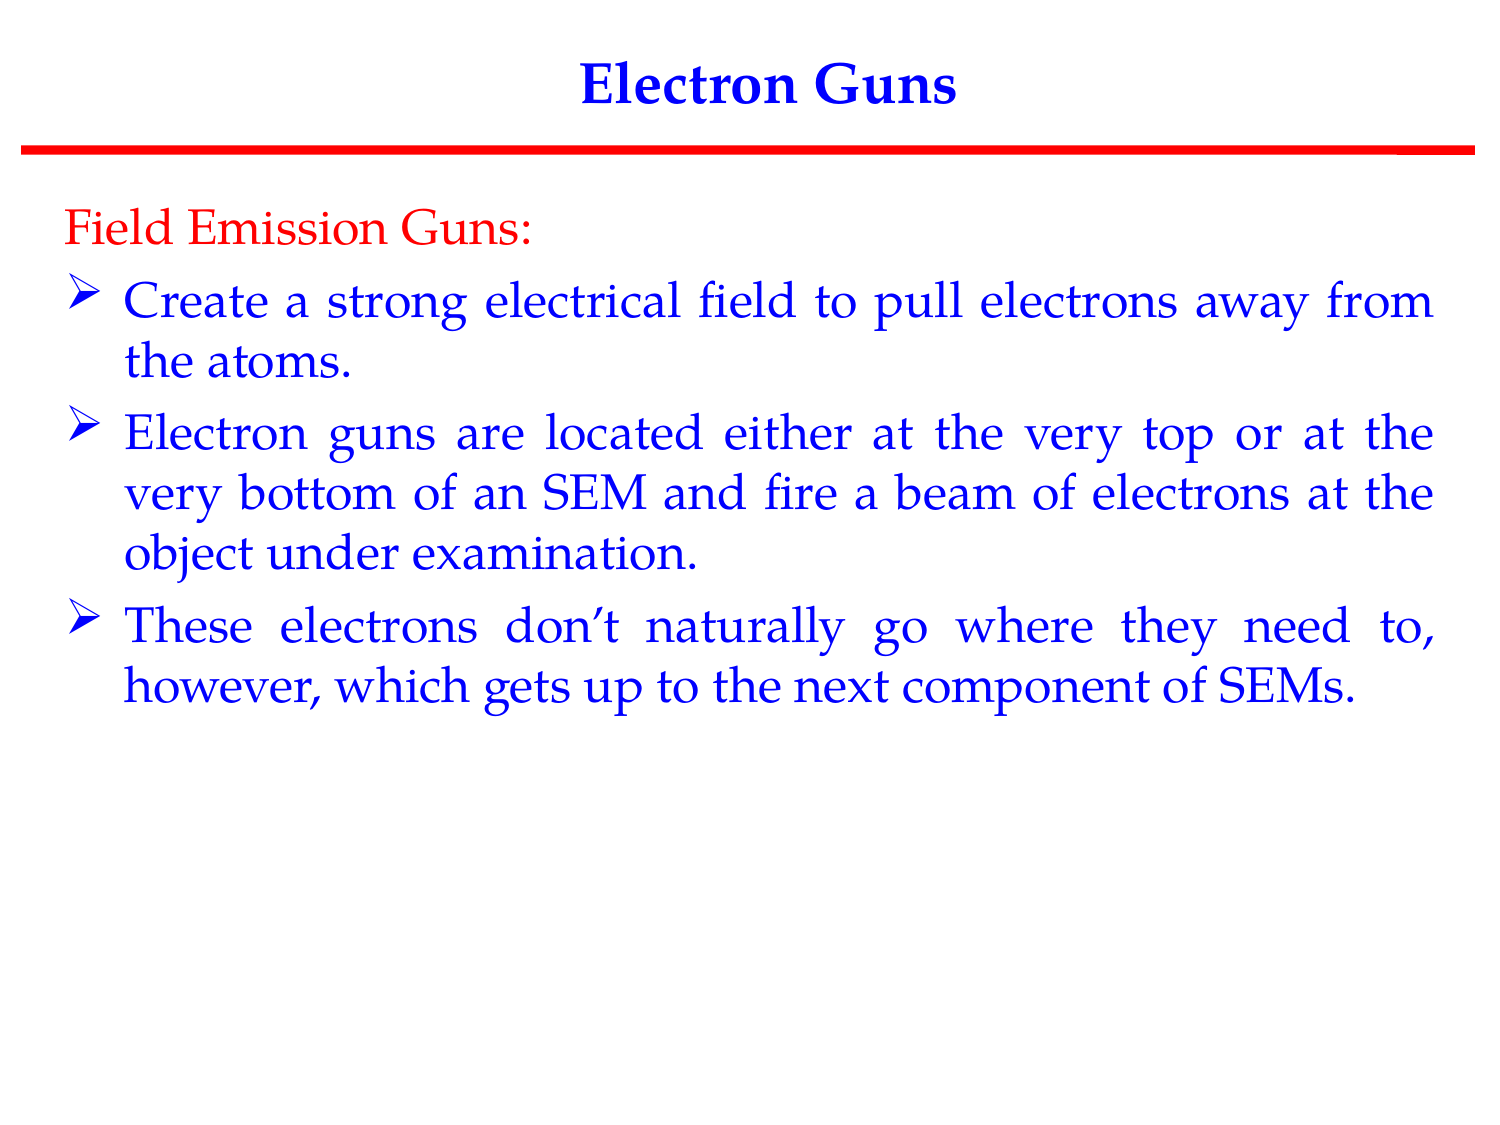

Electron Guns

Field Emission Guns:
Create a strong electrical field to pull electrons away from the atoms.
Electron guns are located either at the very top or at the very bottom of an SEM and fire a beam of electrons at the object under examination.
These electrons don’t naturally go where they need to, however, which gets up to the next component of SEMs.